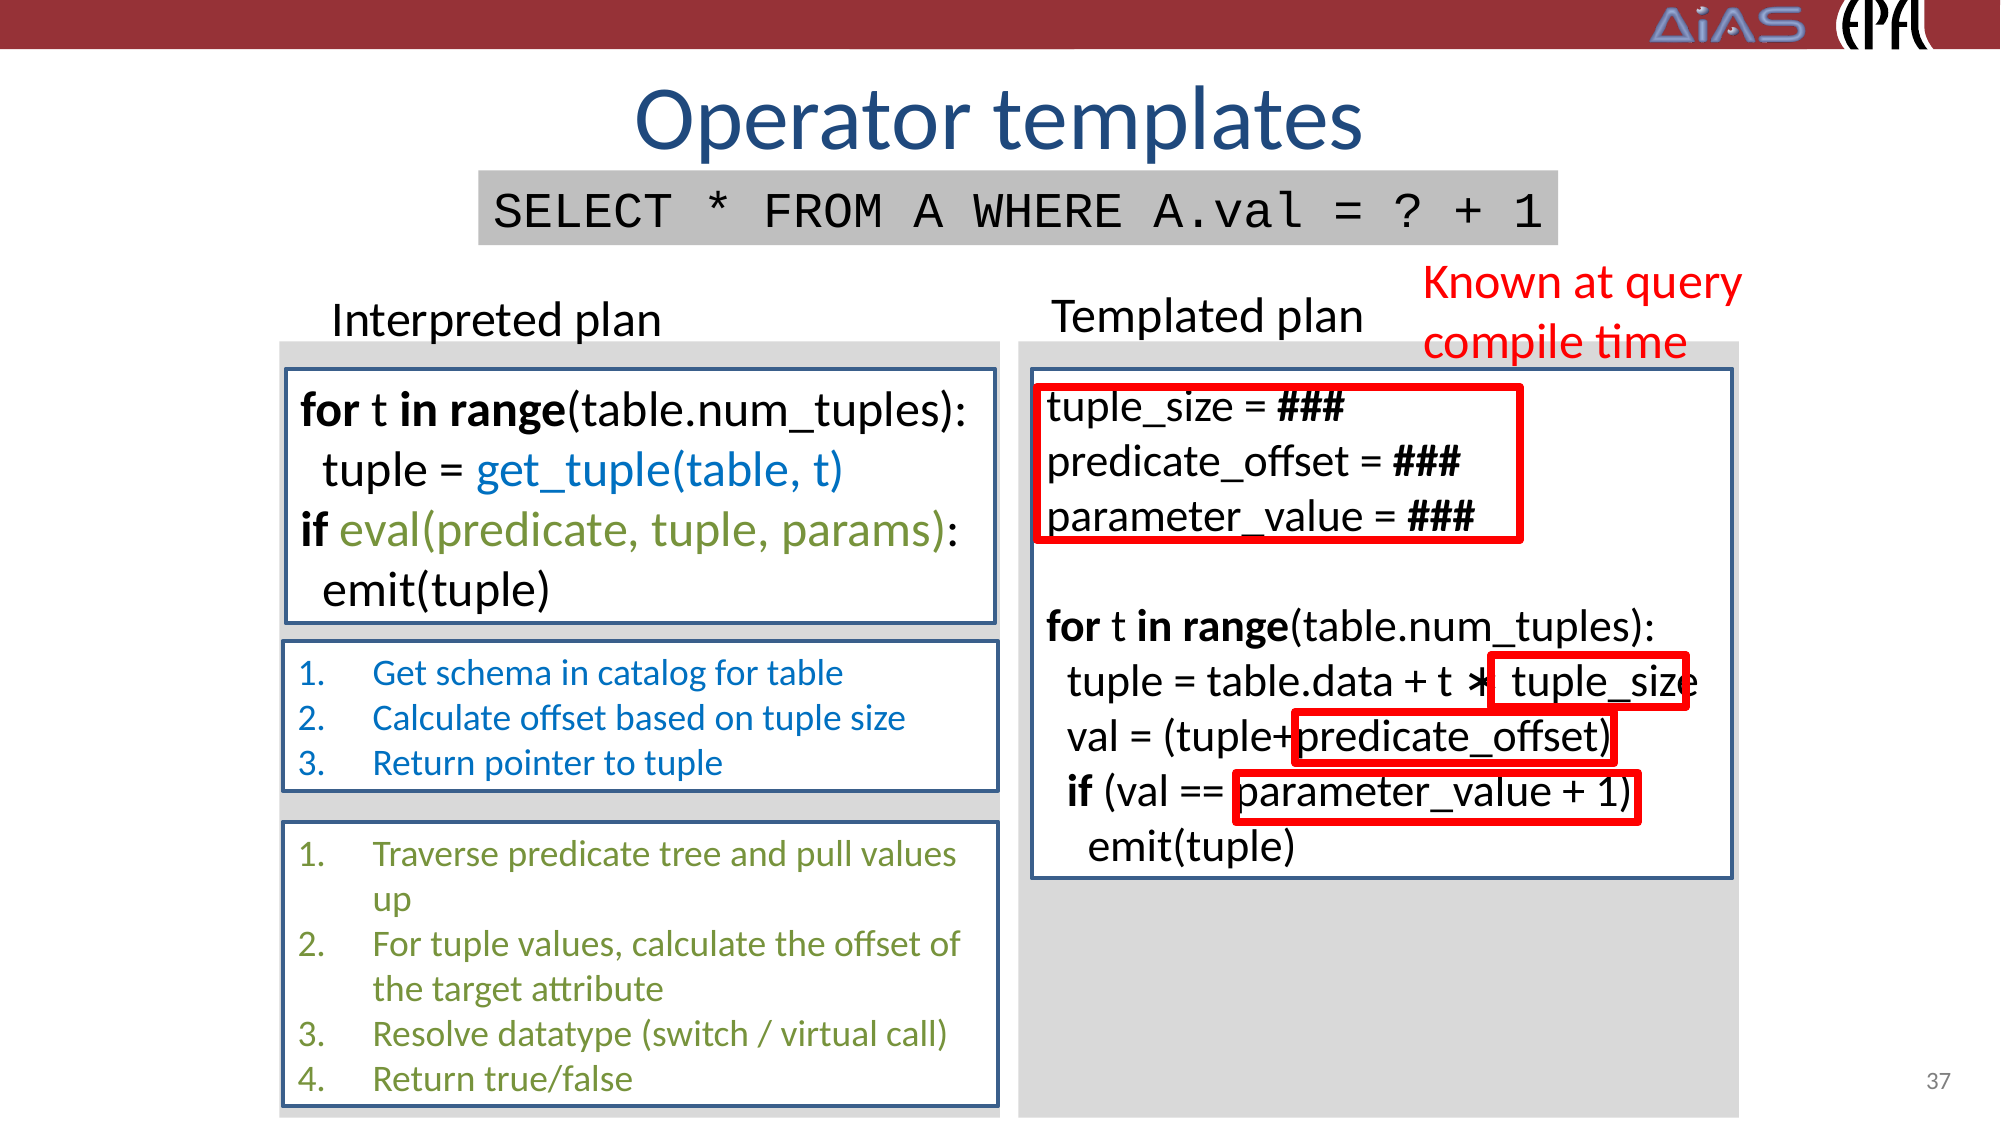

# Operator templates
SELECT * FROM A WHERE A.val = ? + 1
Known at query
compile time
Templated plan
Interpreted plan

for t in range(table.num_tuples):
  tuple = get_tuple(table, t)
if eval(predicate, tuple, params):
  emit(tuple)
tuple_size = ###
predicate_offset = ###
parameter_value = ###

for t in range(table.num_tuples):
  tuple = table.data + t ∗ tuple_size
  val = (tuple+predicate_offset)
  if (val == parameter_value + 1):
    emit(tuple)

Get schema in catalog for table
Calculate offset based on tuple size
Return pointer to tuple

Traverse predicate tree and pull values up
For tuple values, calculate the offset of the target attribute
Resolve datatype (switch / virtual call)
Return true/false
37